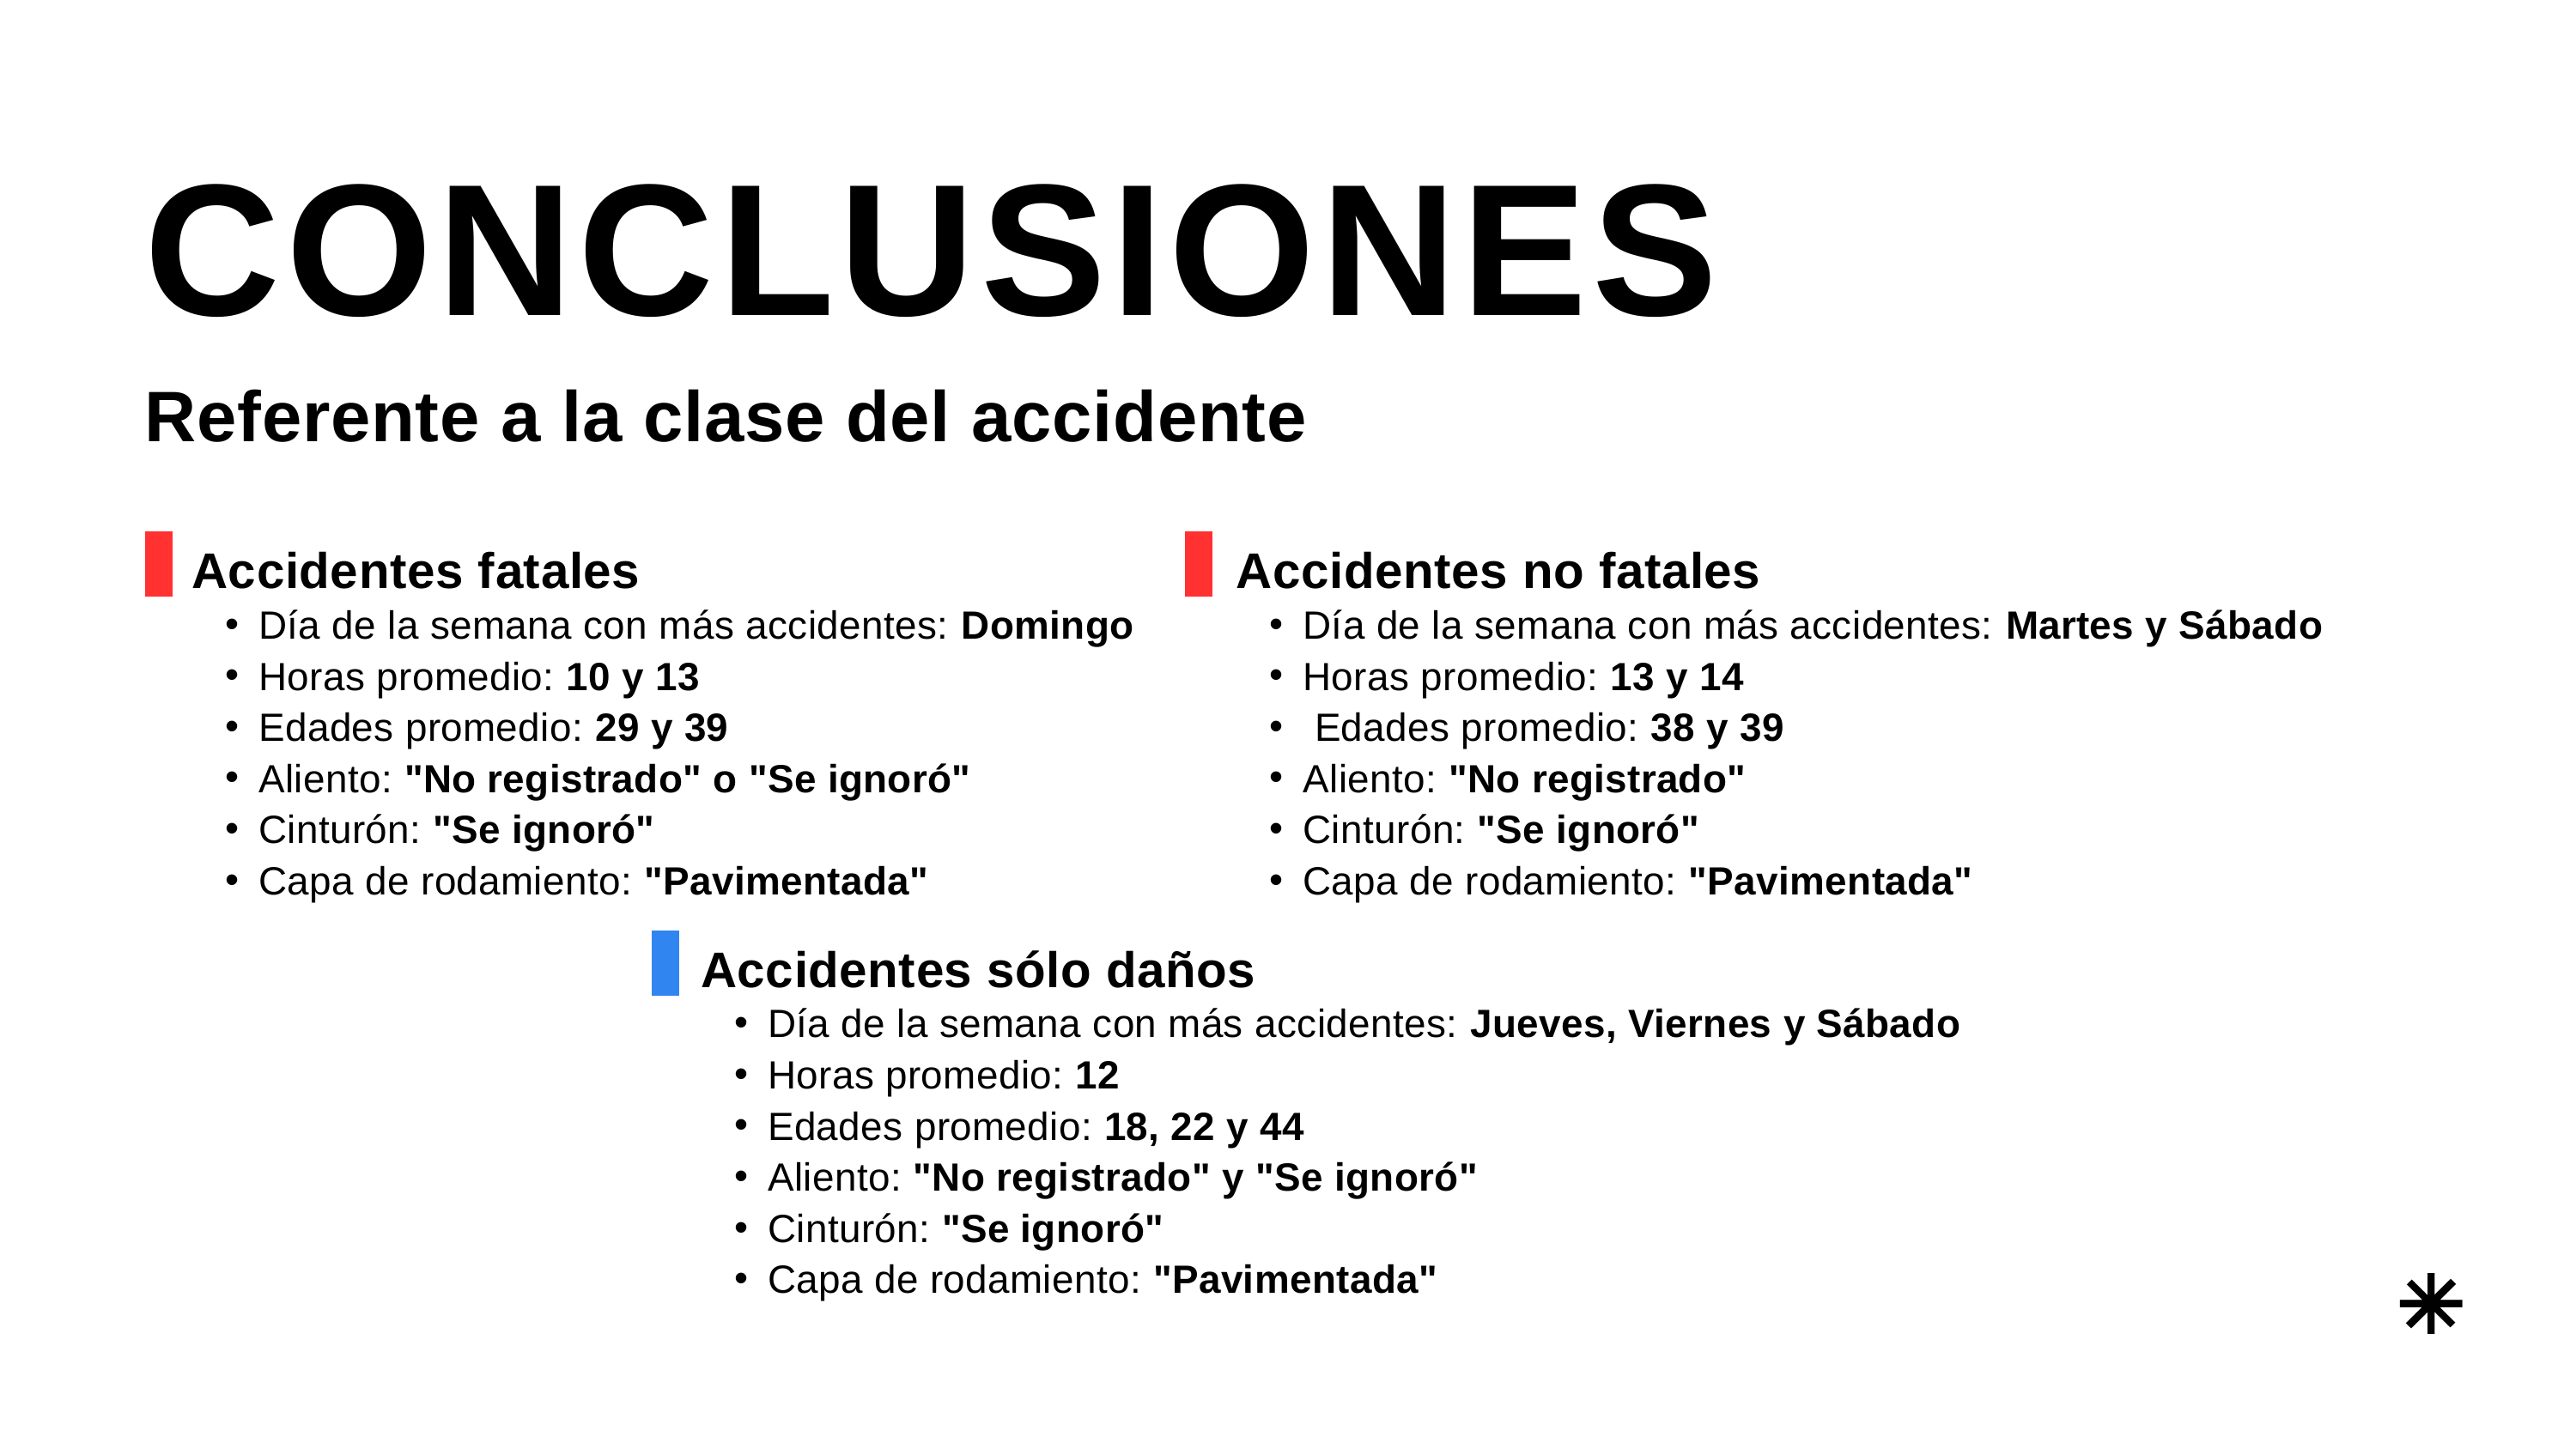

CONCLUSIONES
Referente a la clase del accidente

Accidentes fatales
Día de la semana con más accidentes: Domingo
Horas promedio: 10 y 13
Edades promedio: 29 y 39
Aliento: "No registrado" o "Se ignoró"
Cinturón: "Se ignoró"
Capa de rodamiento: "Pavimentada"

Accidentes no fatales
Día de la semana con más accidentes: Martes y Sábado
Horas promedio: 13 y 14
 Edades promedio: 38 y 39
Aliento: "No registrado"
Cinturón: "Se ignoró"
Capa de rodamiento: "Pavimentada"

Accidentes sólo daños
Día de la semana con más accidentes: Jueves, Viernes y Sábado
Horas promedio: 12
Edades promedio: 18, 22 y 44
Aliento: "No registrado" y "Se ignoró"
Cinturón: "Se ignoró"
Capa de rodamiento: "Pavimentada"